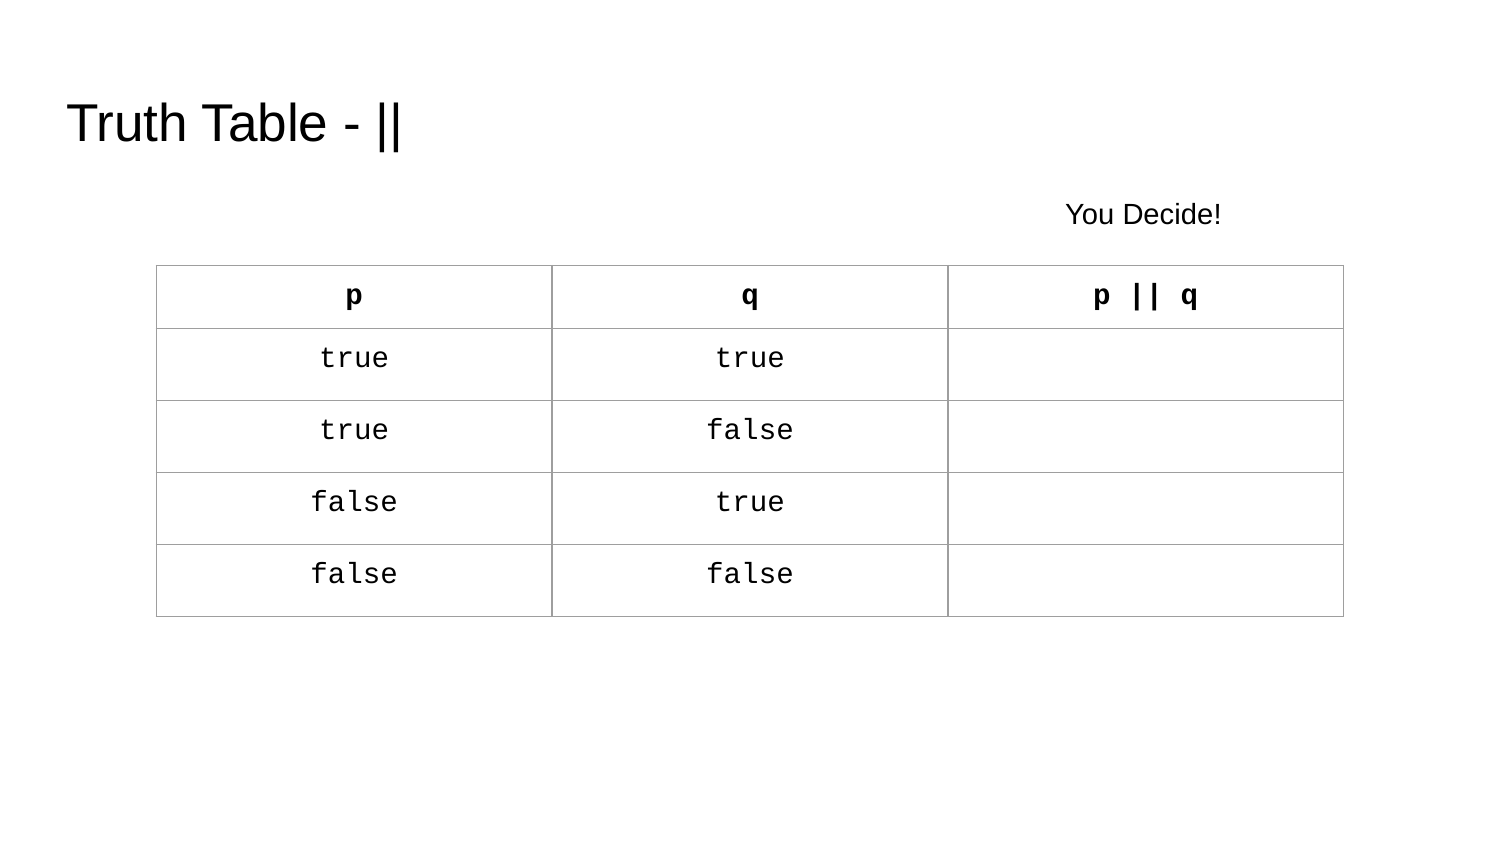

# Truth Table - ||
You Decide!
| p | q | p || q |
| --- | --- | --- |
| true | true |  |
| true | false |  |
| false | true |  |
| false | false |  |